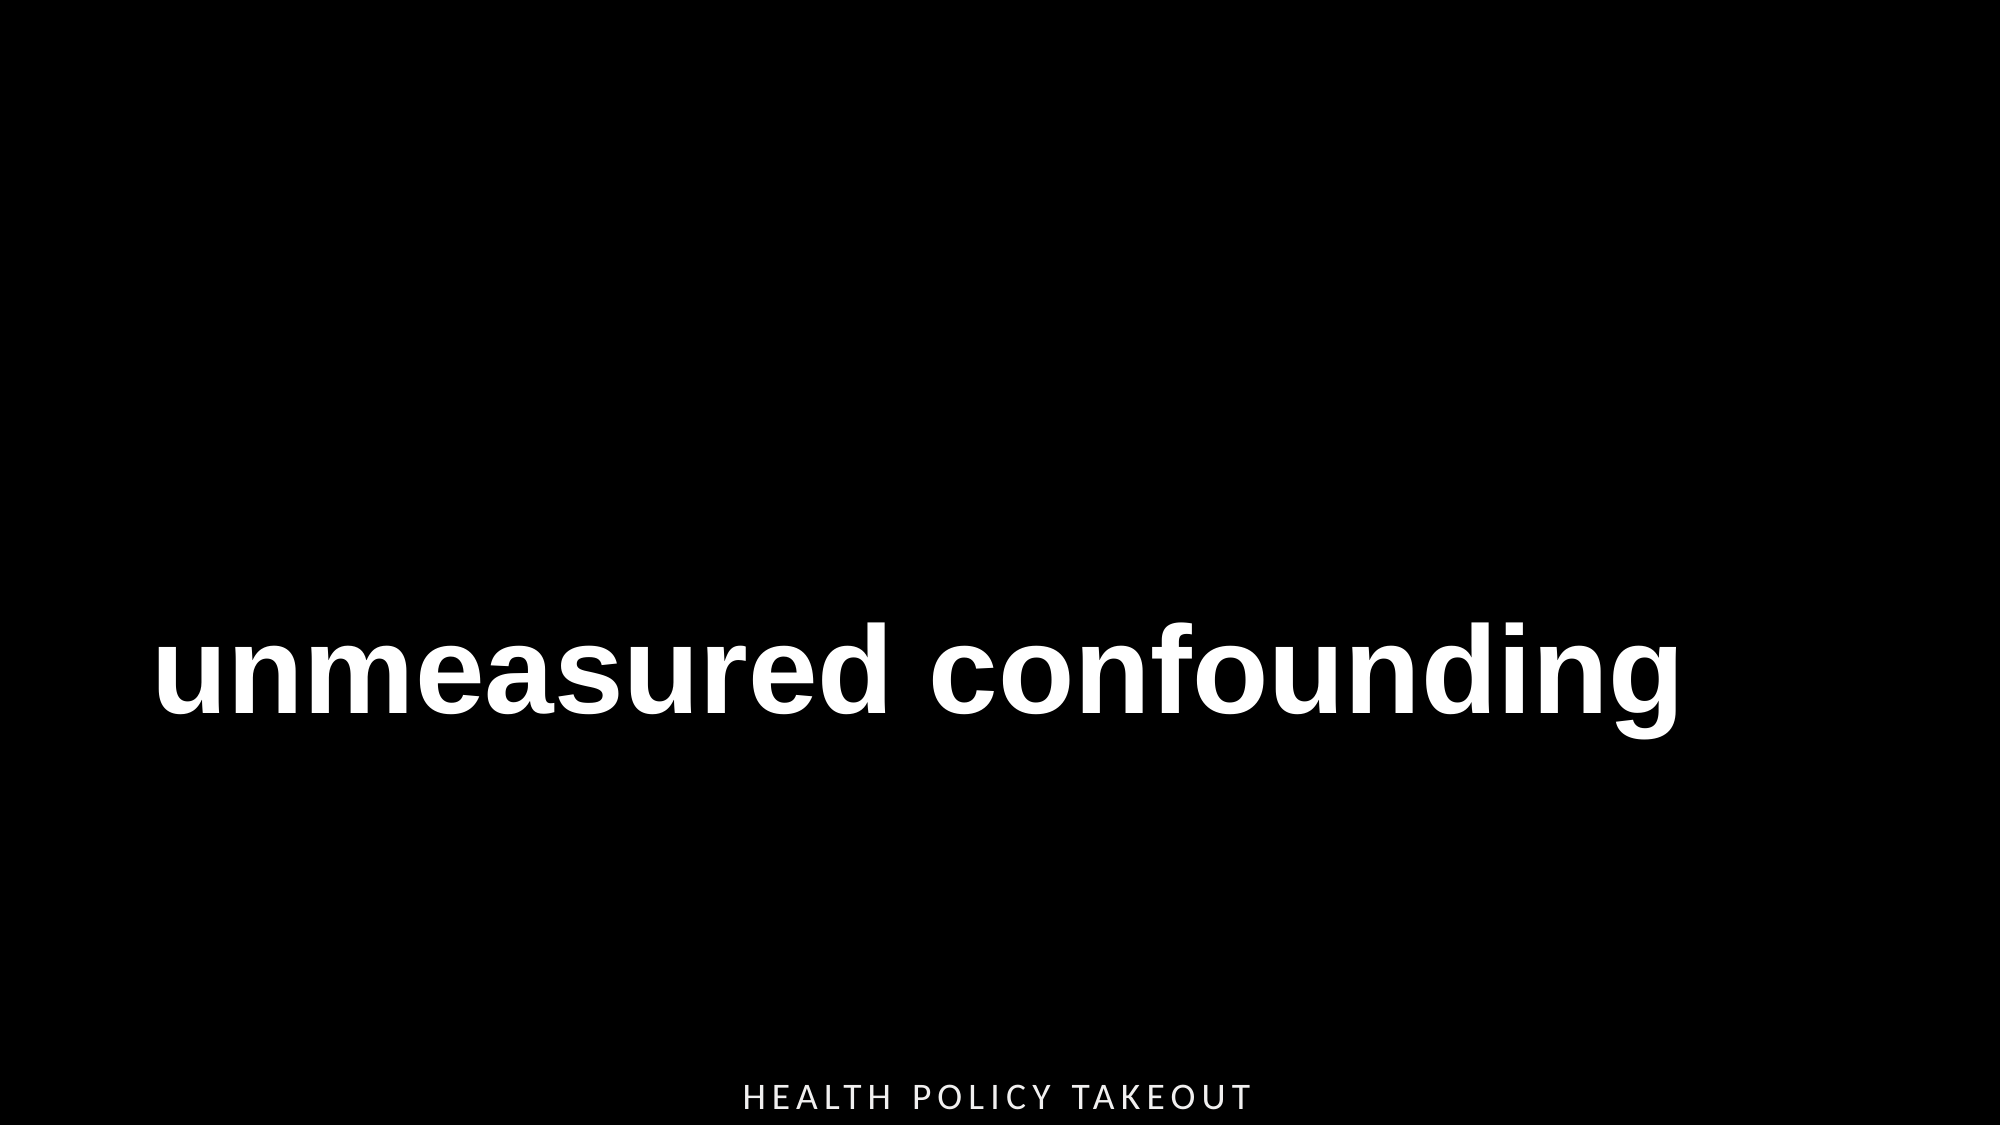

# unmeasured confounding
Health Policy Takeout Thursday